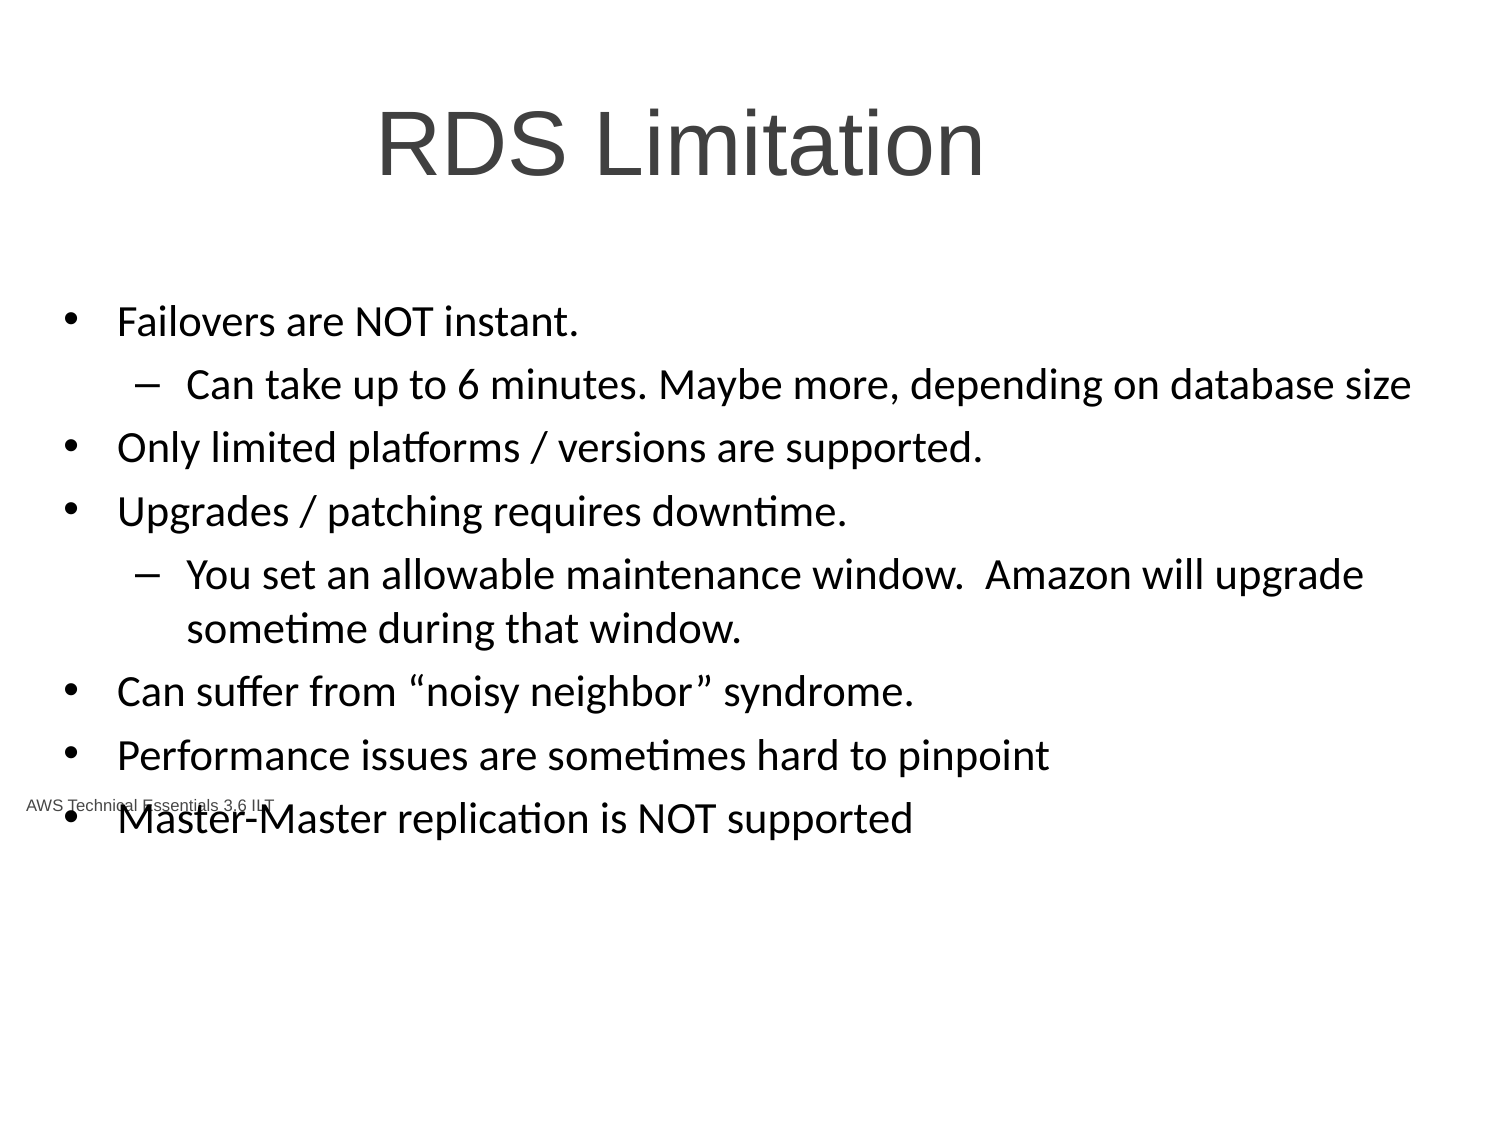

# RDS Limitation
Failovers are NOT instant.
Can take up to 6 minutes. Maybe more, depending on database size
Only limited platforms / versions are supported.
Upgrades / patching requires downtime.
You set an allowable maintenance window.  Amazon will upgrade sometime during that window.
Can suffer from “noisy neighbor” syndrome.
Performance issues are sometimes hard to pinpoint
Master-Master replication is NOT supported
AWS Technical Essentials 3.6 ILT